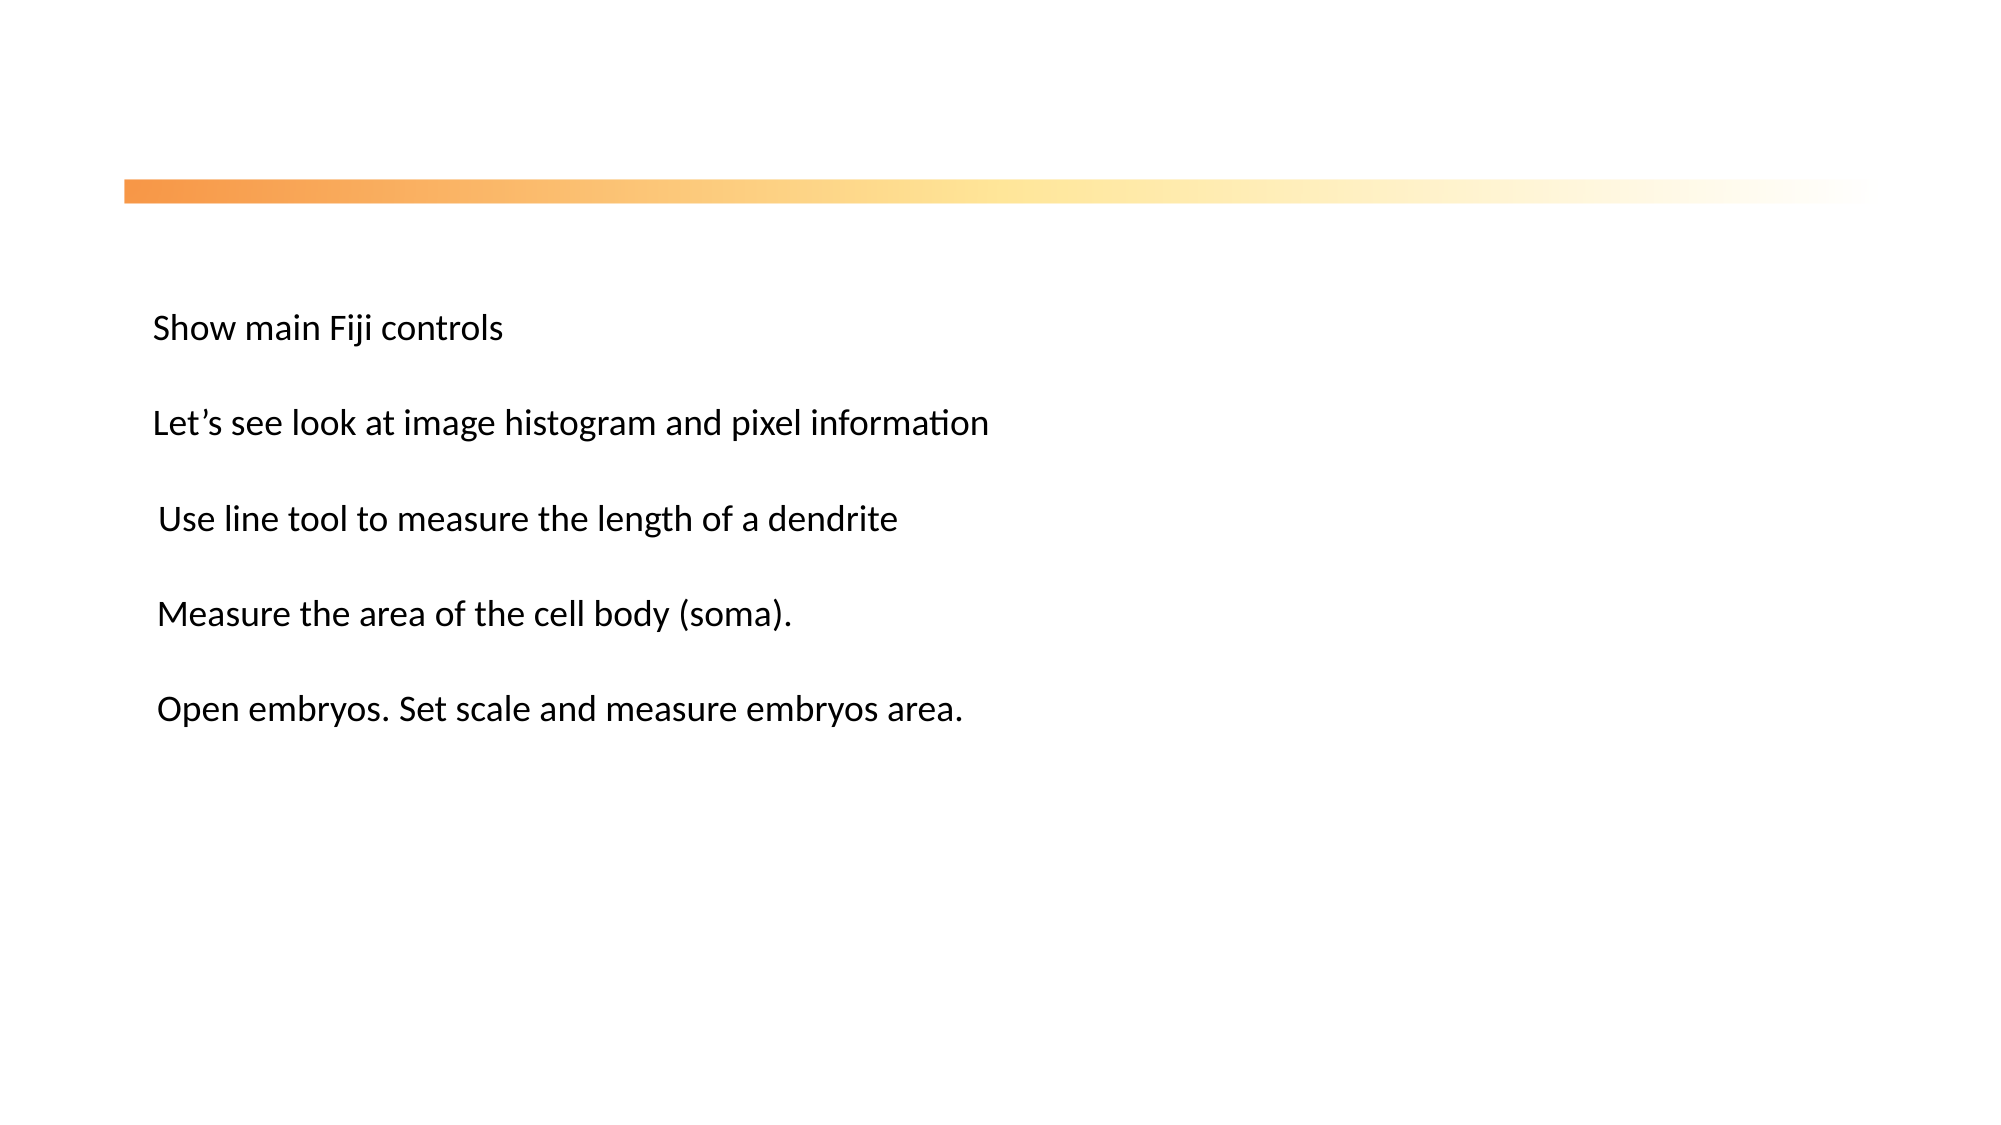

Show main Fiji controls
Let’s see look at image histogram and pixel information
Use line tool to measure the length of a dendrite
Measure the area of the cell body (soma).
Open embryos. Set scale and measure embryos area.